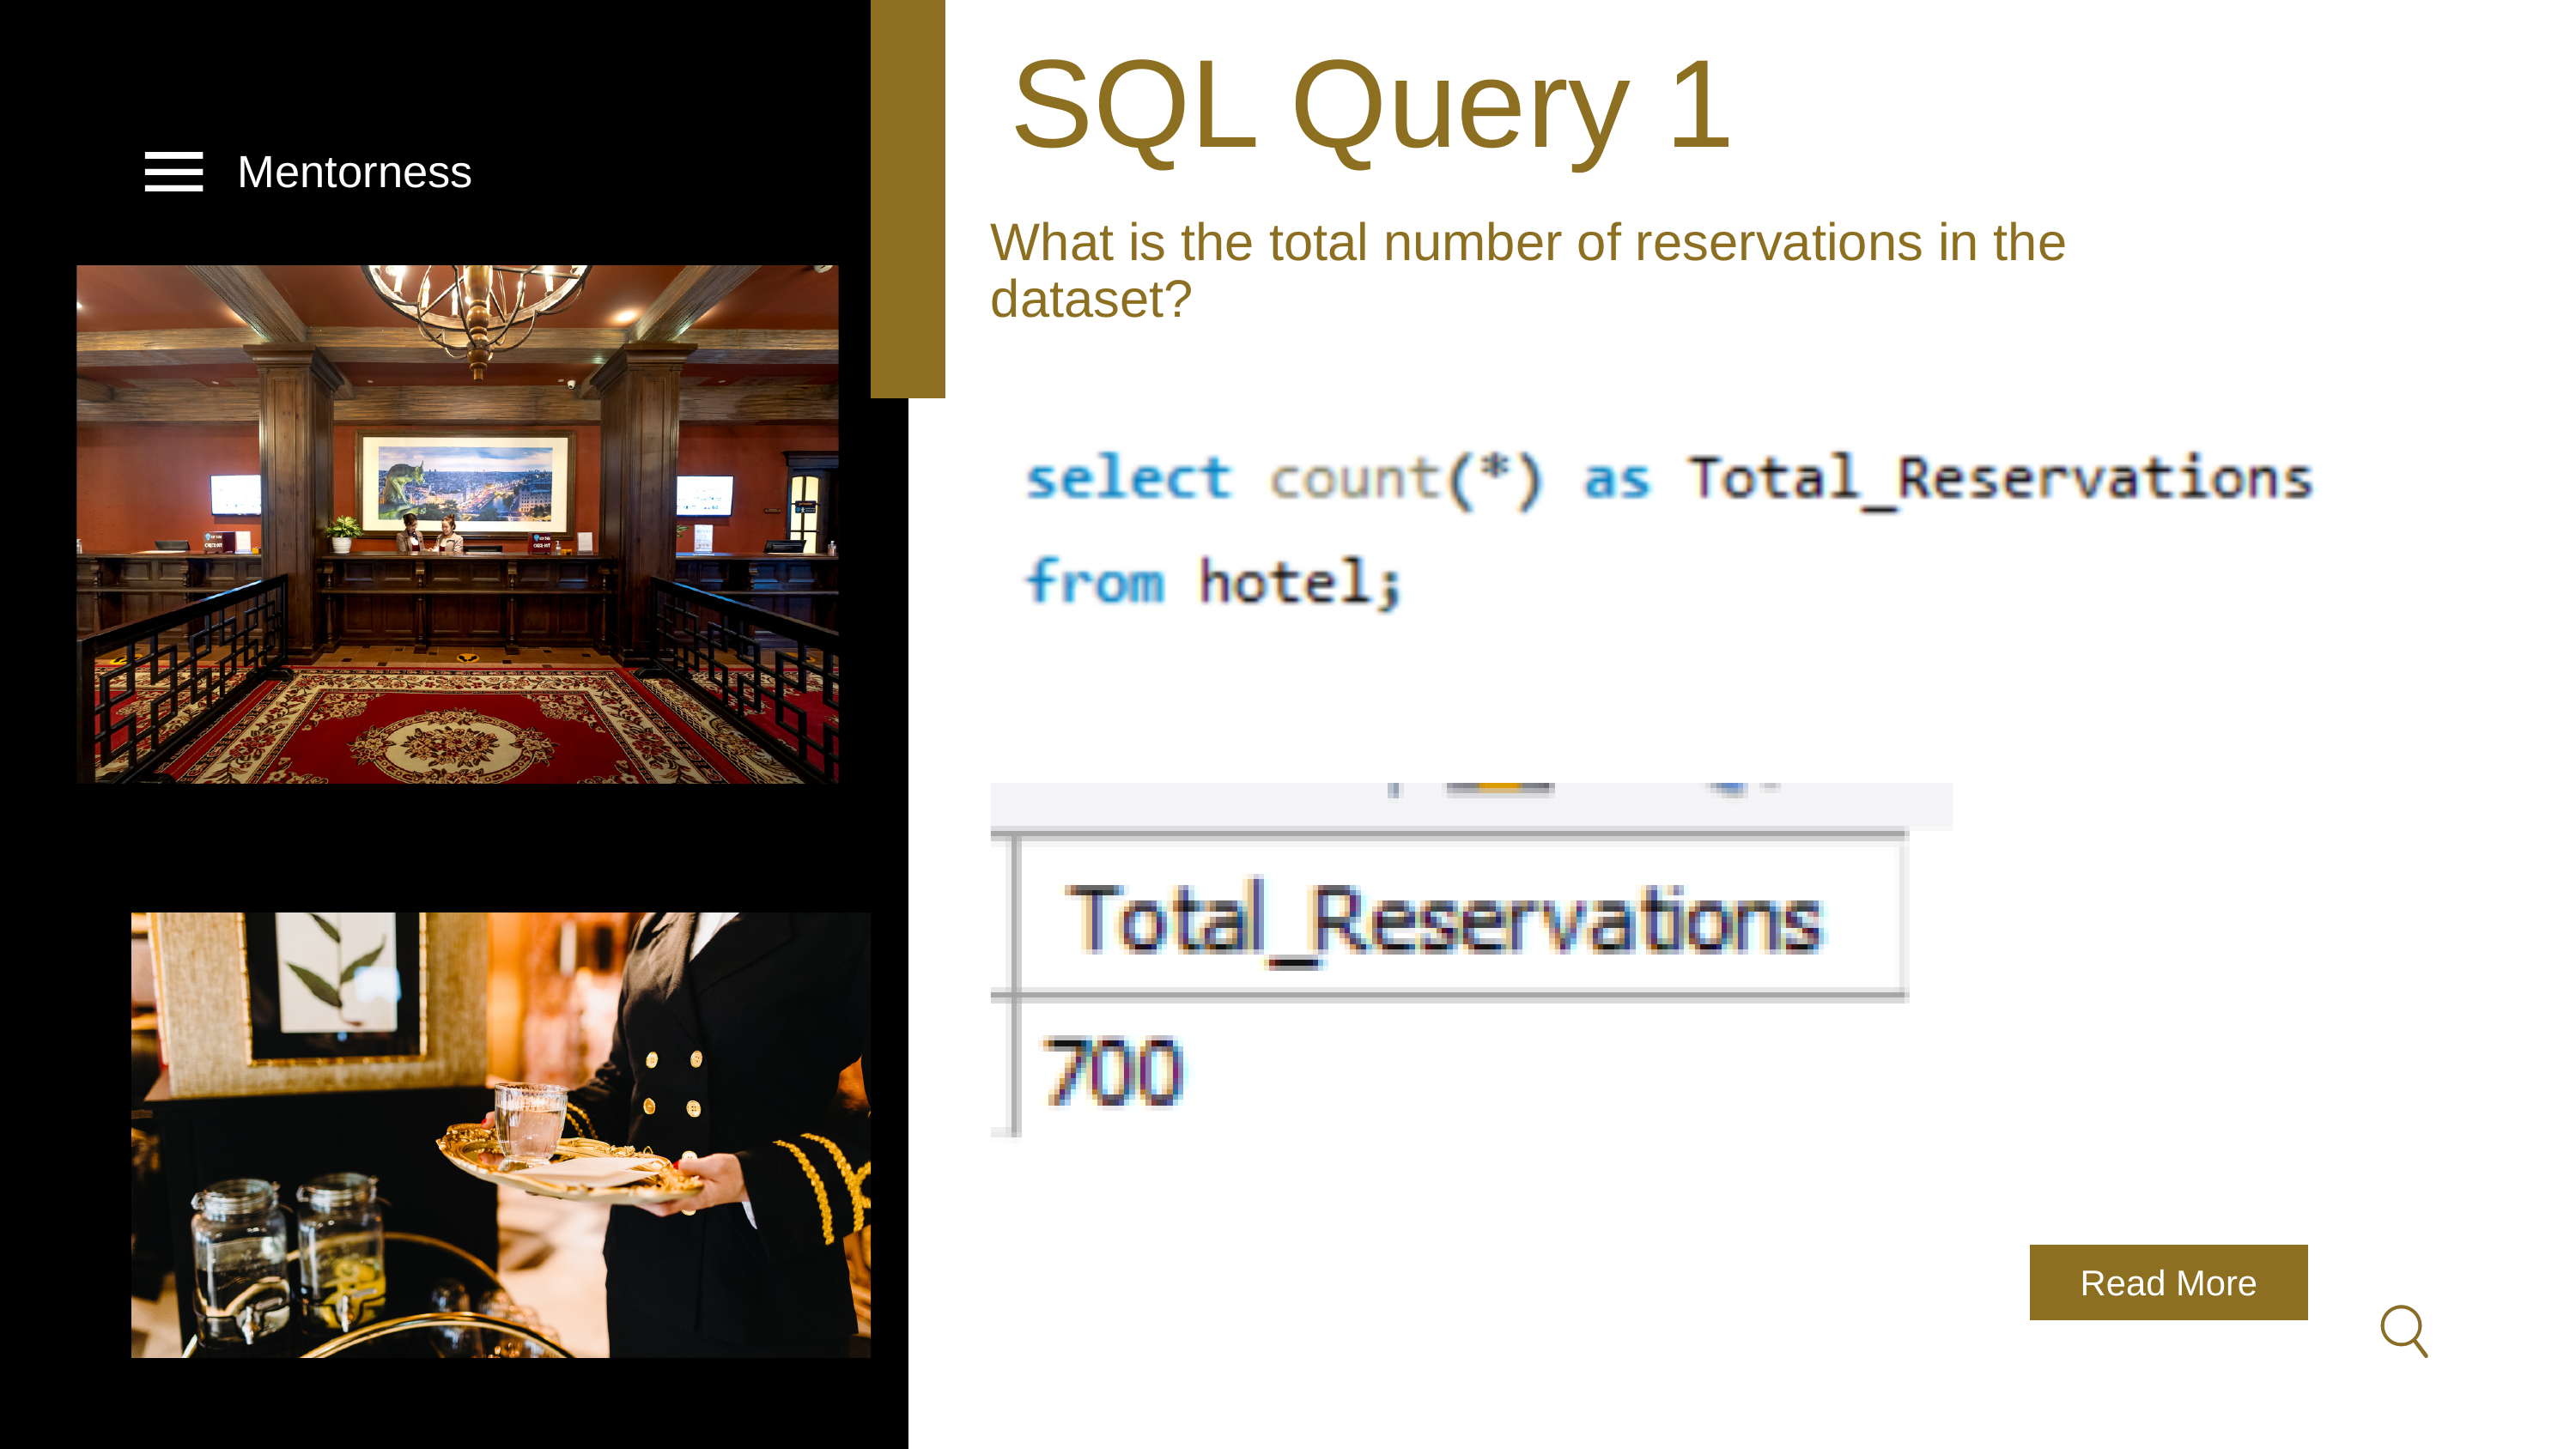

SQL Query 1
Mentorness

What is the total number of reservations in the dataset?

Read More